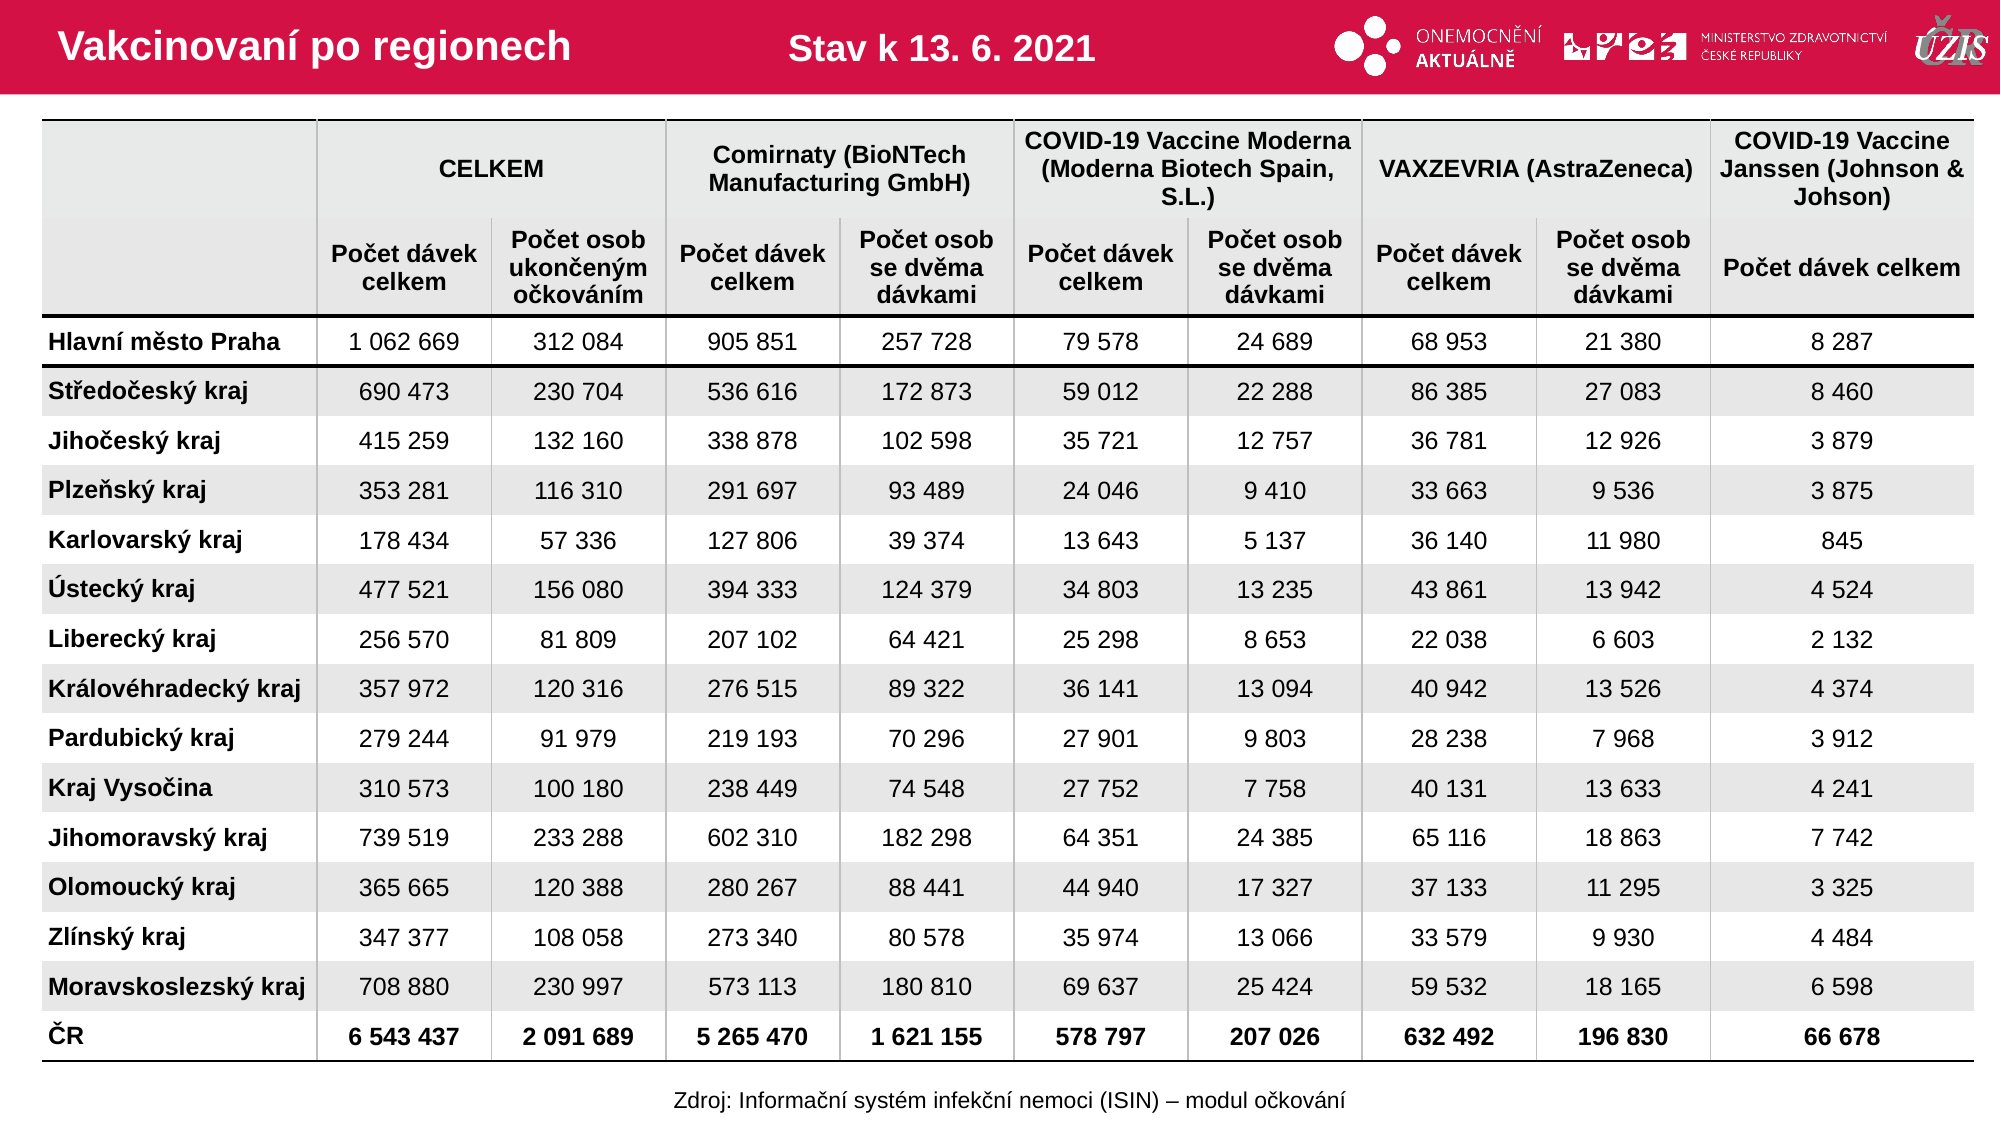

# Vakcinovaní po regionech
Stav k 13. 6. 2021
|  | CELKEM |  | Comirnaty (BioNTech Manufacturing GmbH) |  | COVID-19 Vaccine Moderna (Moderna Biotech Spain, S.L.) |  | VAXZEVRIA (AstraZeneca) |  | COVID-19 Vaccine Janssen (Johnson & Johson) |
| --- | --- | --- | --- | --- | --- | --- | --- | --- | --- |
|  | Počet dávek celkem | Počet osob ukončeným očkováním | Počet dávek celkem | Počet osob se dvěma dávkami | Počet dávek celkem | Počet osob se dvěma dávkami | Počet dávek celkem | Počet osob se dvěma dávkami | Počet dávek celkem |
| Hlavní město Praha | 1 062 669 | 312 084 | 905 851 | 257 728 | 79 578 | 24 689 | 68 953 | 21 380 | 8 287 |
| Středočeský kraj | 690 473 | 230 704 | 536 616 | 172 873 | 59 012 | 22 288 | 86 385 | 27 083 | 8 460 |
| Jihočeský kraj | 415 259 | 132 160 | 338 878 | 102 598 | 35 721 | 12 757 | 36 781 | 12 926 | 3 879 |
| Plzeňský kraj | 353 281 | 116 310 | 291 697 | 93 489 | 24 046 | 9 410 | 33 663 | 9 536 | 3 875 |
| Karlovarský kraj | 178 434 | 57 336 | 127 806 | 39 374 | 13 643 | 5 137 | 36 140 | 11 980 | 845 |
| Ústecký kraj | 477 521 | 156 080 | 394 333 | 124 379 | 34 803 | 13 235 | 43 861 | 13 942 | 4 524 |
| Liberecký kraj | 256 570 | 81 809 | 207 102 | 64 421 | 25 298 | 8 653 | 22 038 | 6 603 | 2 132 |
| Královéhradecký kraj | 357 972 | 120 316 | 276 515 | 89 322 | 36 141 | 13 094 | 40 942 | 13 526 | 4 374 |
| Pardubický kraj | 279 244 | 91 979 | 219 193 | 70 296 | 27 901 | 9 803 | 28 238 | 7 968 | 3 912 |
| Kraj Vysočina | 310 573 | 100 180 | 238 449 | 74 548 | 27 752 | 7 758 | 40 131 | 13 633 | 4 241 |
| Jihomoravský kraj | 739 519 | 233 288 | 602 310 | 182 298 | 64 351 | 24 385 | 65 116 | 18 863 | 7 742 |
| Olomoucký kraj | 365 665 | 120 388 | 280 267 | 88 441 | 44 940 | 17 327 | 37 133 | 11 295 | 3 325 |
| Zlínský kraj | 347 377 | 108 058 | 273 340 | 80 578 | 35 974 | 13 066 | 33 579 | 9 930 | 4 484 |
| Moravskoslezský kraj | 708 880 | 230 997 | 573 113 | 180 810 | 69 637 | 25 424 | 59 532 | 18 165 | 6 598 |
| ČR | 6 543 437 | 2 091 689 | 5 265 470 | 1 621 155 | 578 797 | 207 026 | 632 492 | 196 830 | 66 678 |
Zdroj: Informační systém infekční nemoci (ISIN) – modul očkování